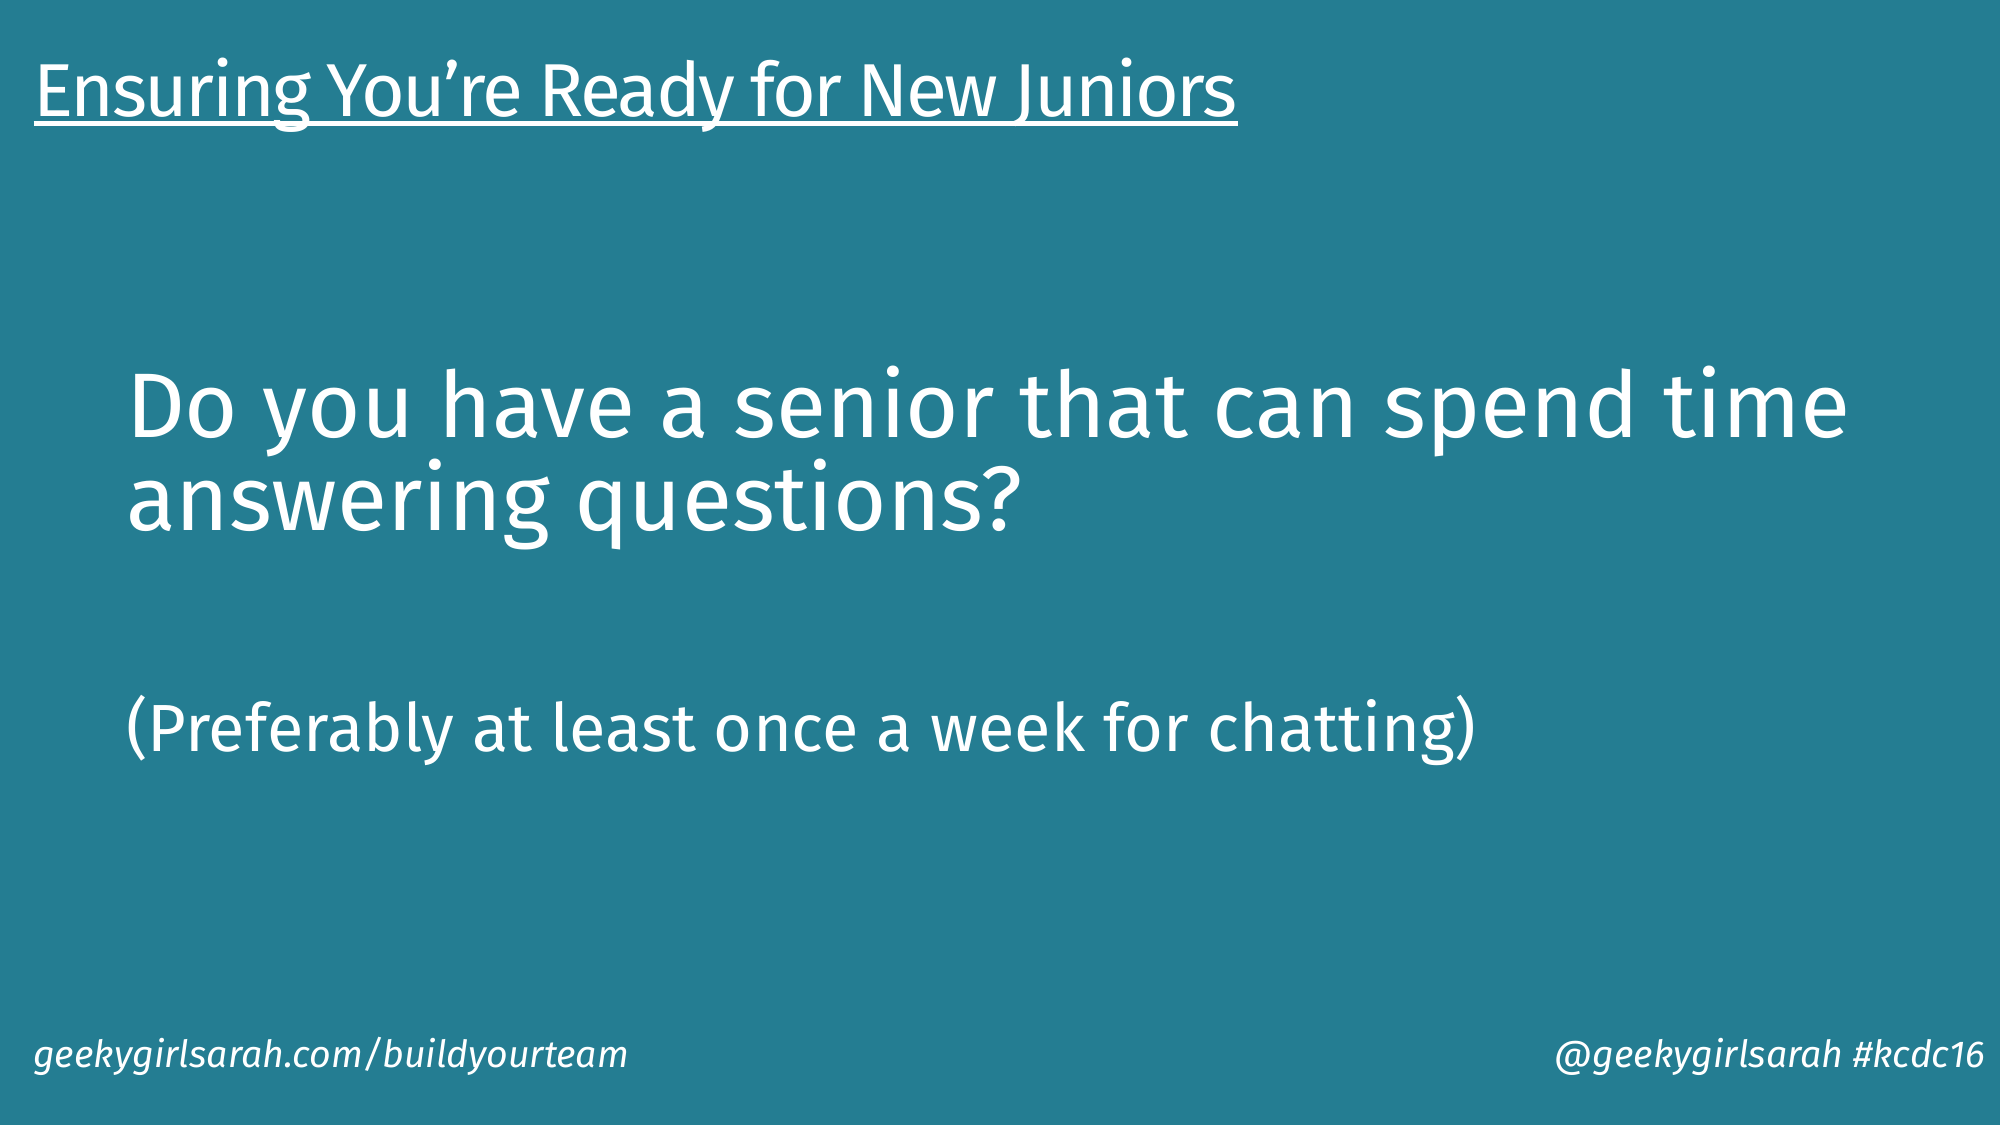

# Ensuring You’re Ready for New Juniors
Do you have a senior that can spend time answering questions?

(Preferably at least once a week for chatting)